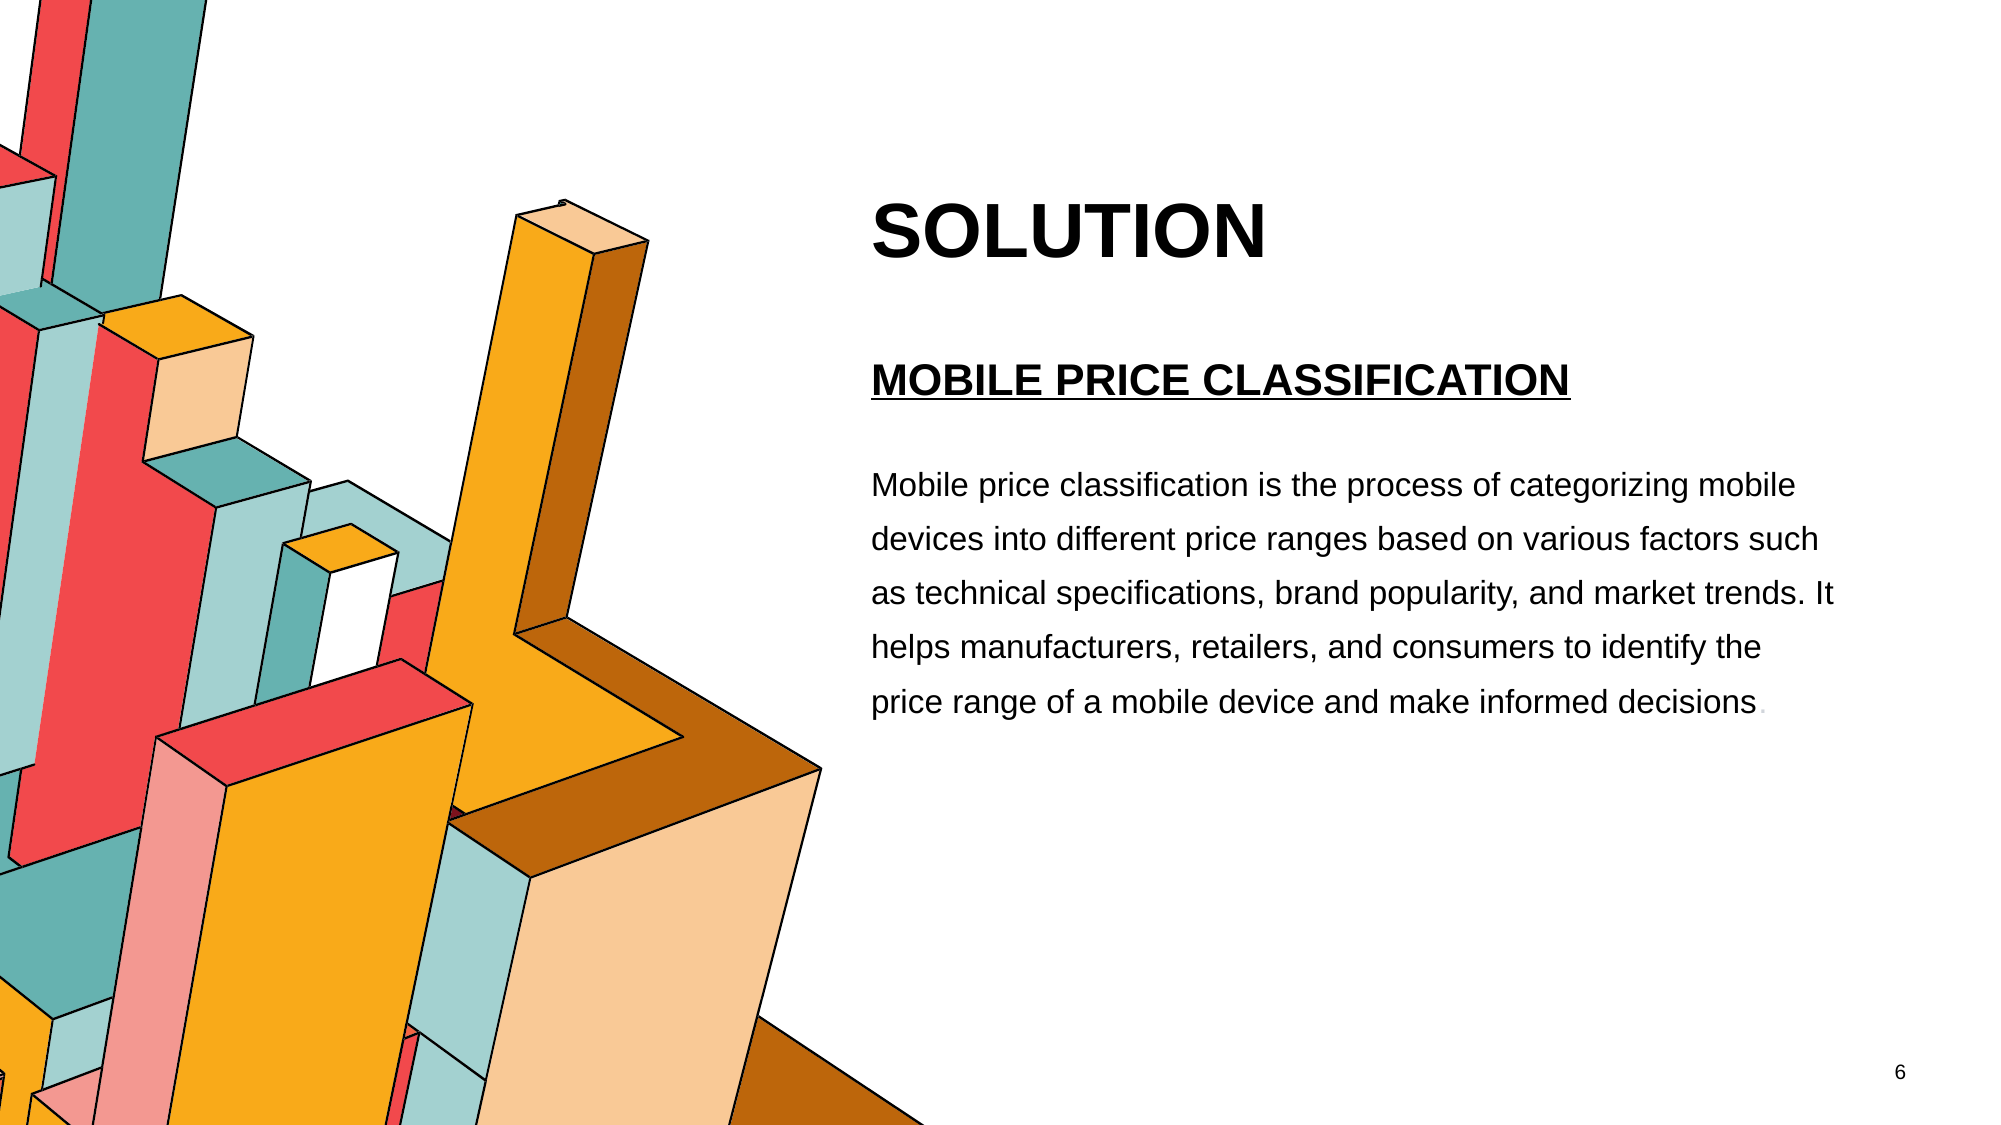

# SOLUTION Mobile Price Classification
Mobile price classification is the process of categorizing mobile devices into different price ranges based on various factors such as technical specifications, brand popularity, and market trends. It helps manufacturers, retailers, and consumers to identify the price range of a mobile device and make informed decisions.

6